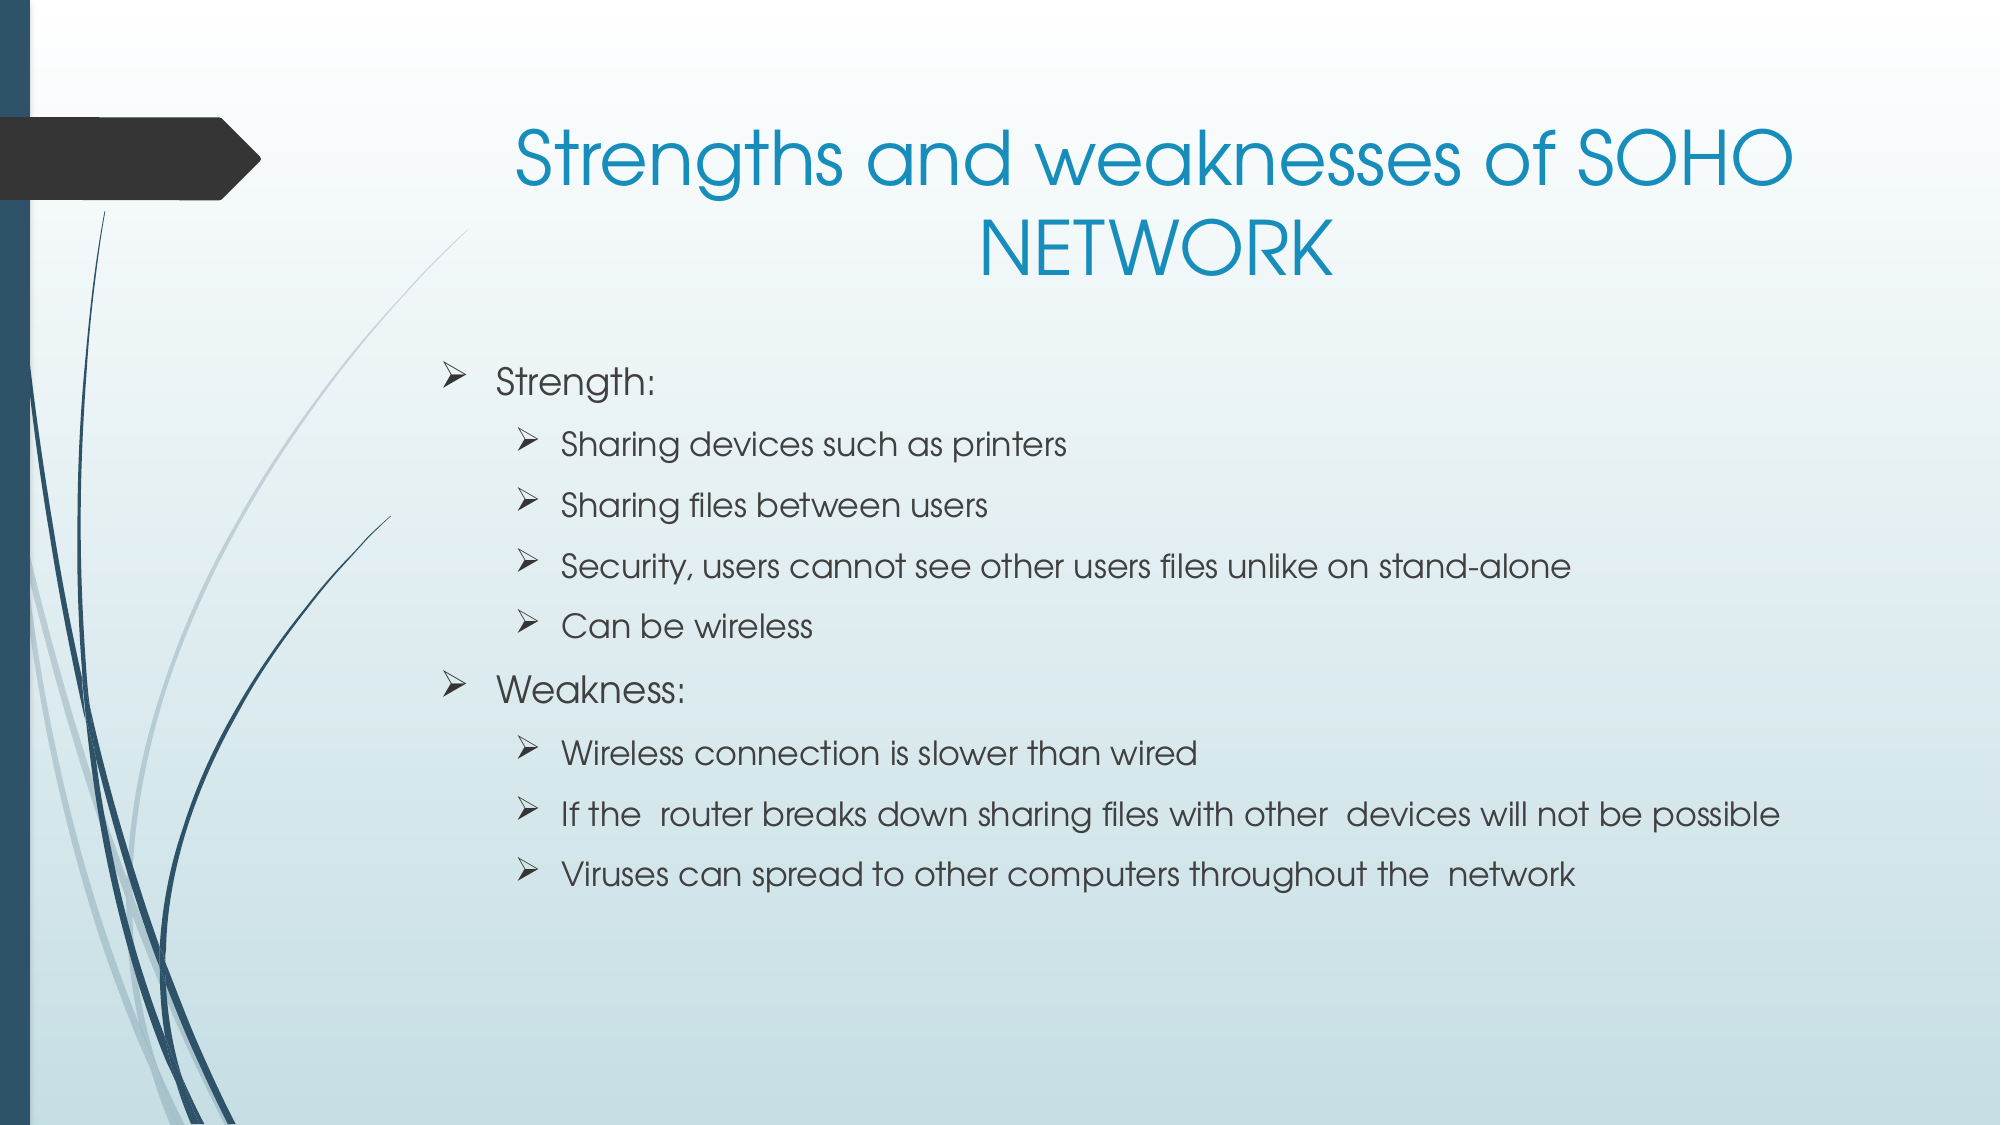

# Strengths and weaknesses of SOHO NETWORK
Strength:
Sharing devices such as printers
Sharing files between users
Security, users cannot see other users files unlike on stand-alone
Can be wireless
Weakness:
Wireless connection is slower than wired
If the  router breaks down sharing files with other  devices will not be possible
Viruses can spread to other computers throughout the  network